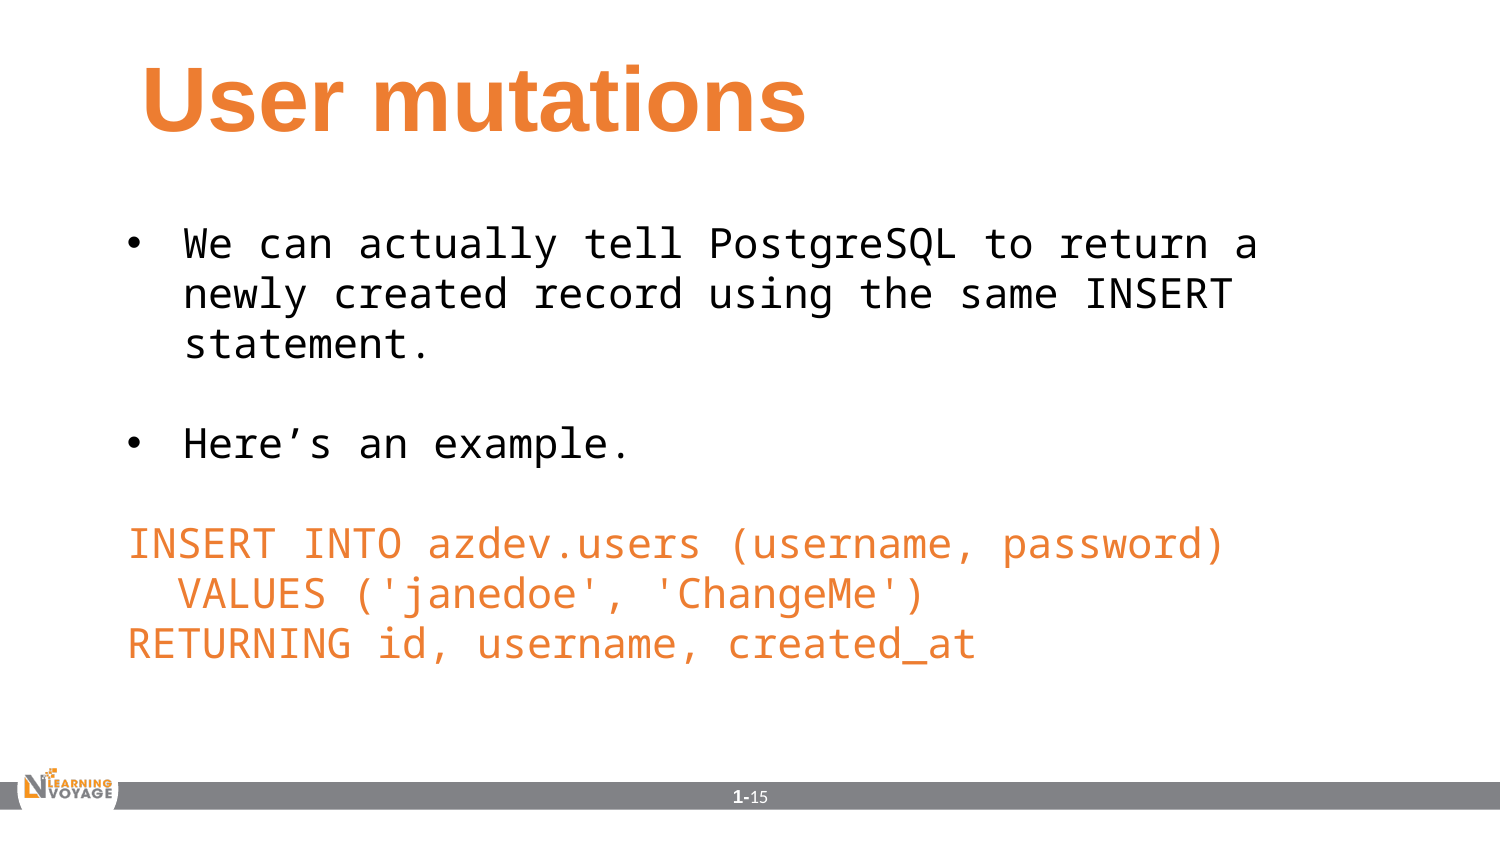

User mutations
We can actually tell PostgreSQL to return a newly created record using the same INSERT statement.

Here’s an example.

INSERT INTO azdev.users (username, password)
  VALUES ('janedoe', 'ChangeMe')
RETURNING id, username, created_at
1-15